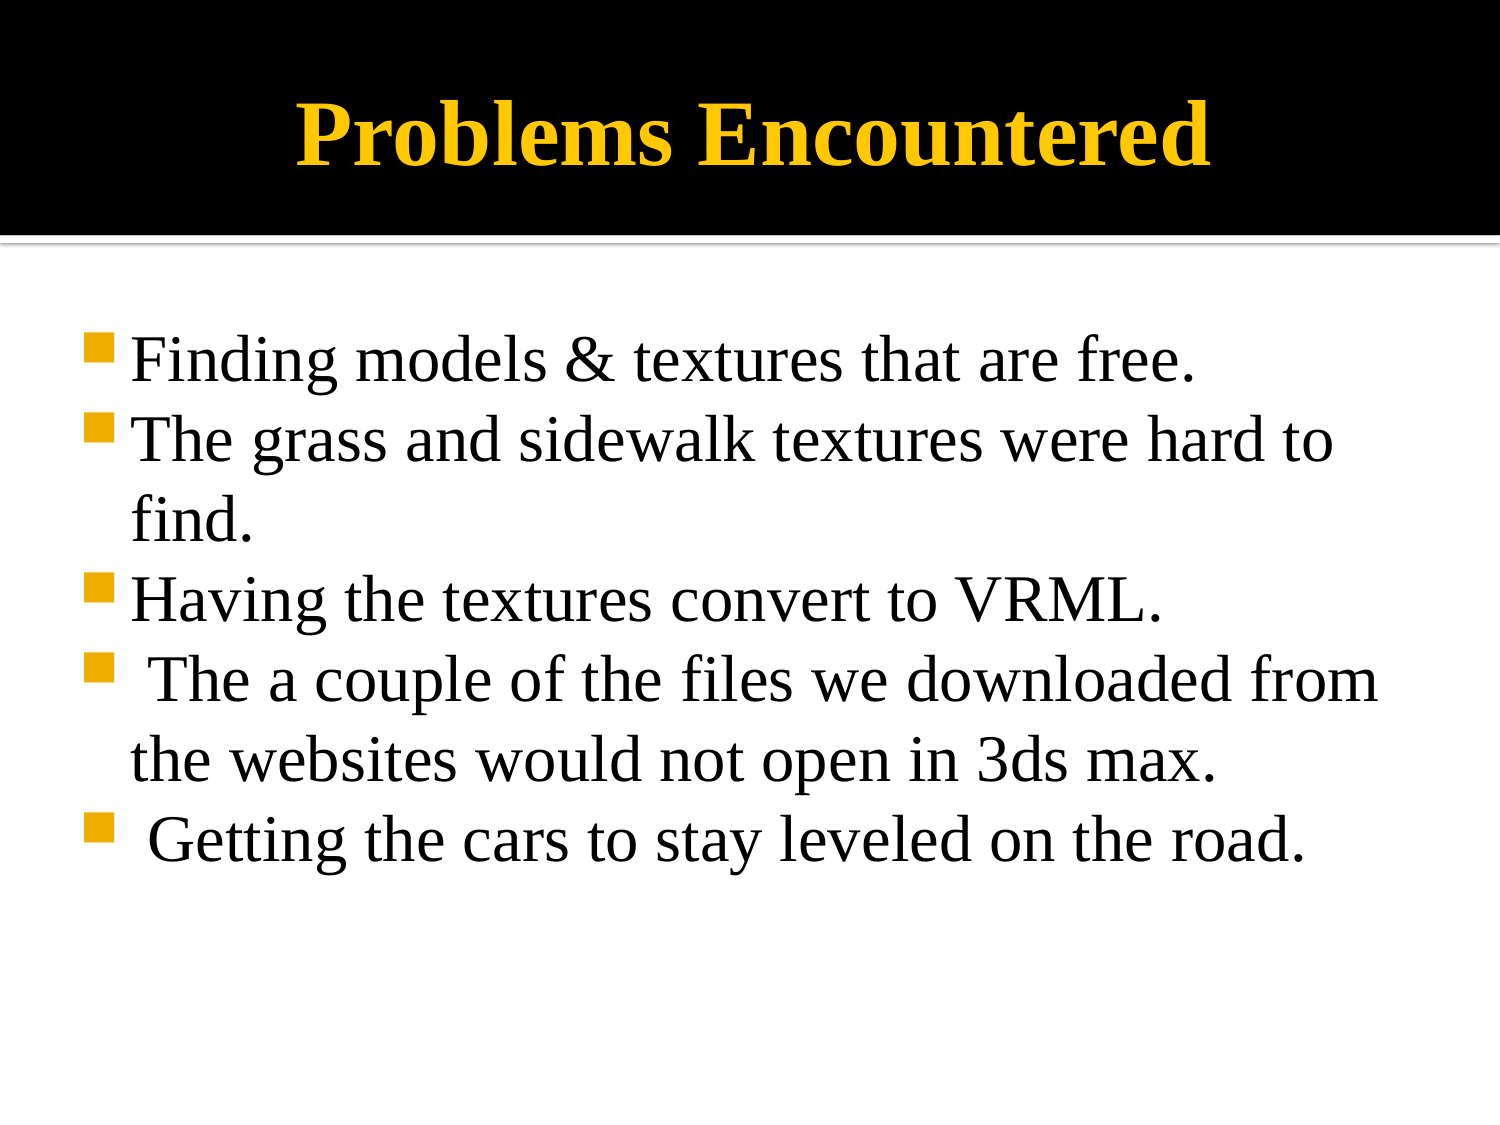

# Problems Encountered
Finding models & textures that are free.
The grass and sidewalk textures were hard to find.
Having the textures convert to VRML.
 The a couple of the files we downloaded from the websites would not open in 3ds max.
 Getting the cars to stay leveled on the road.